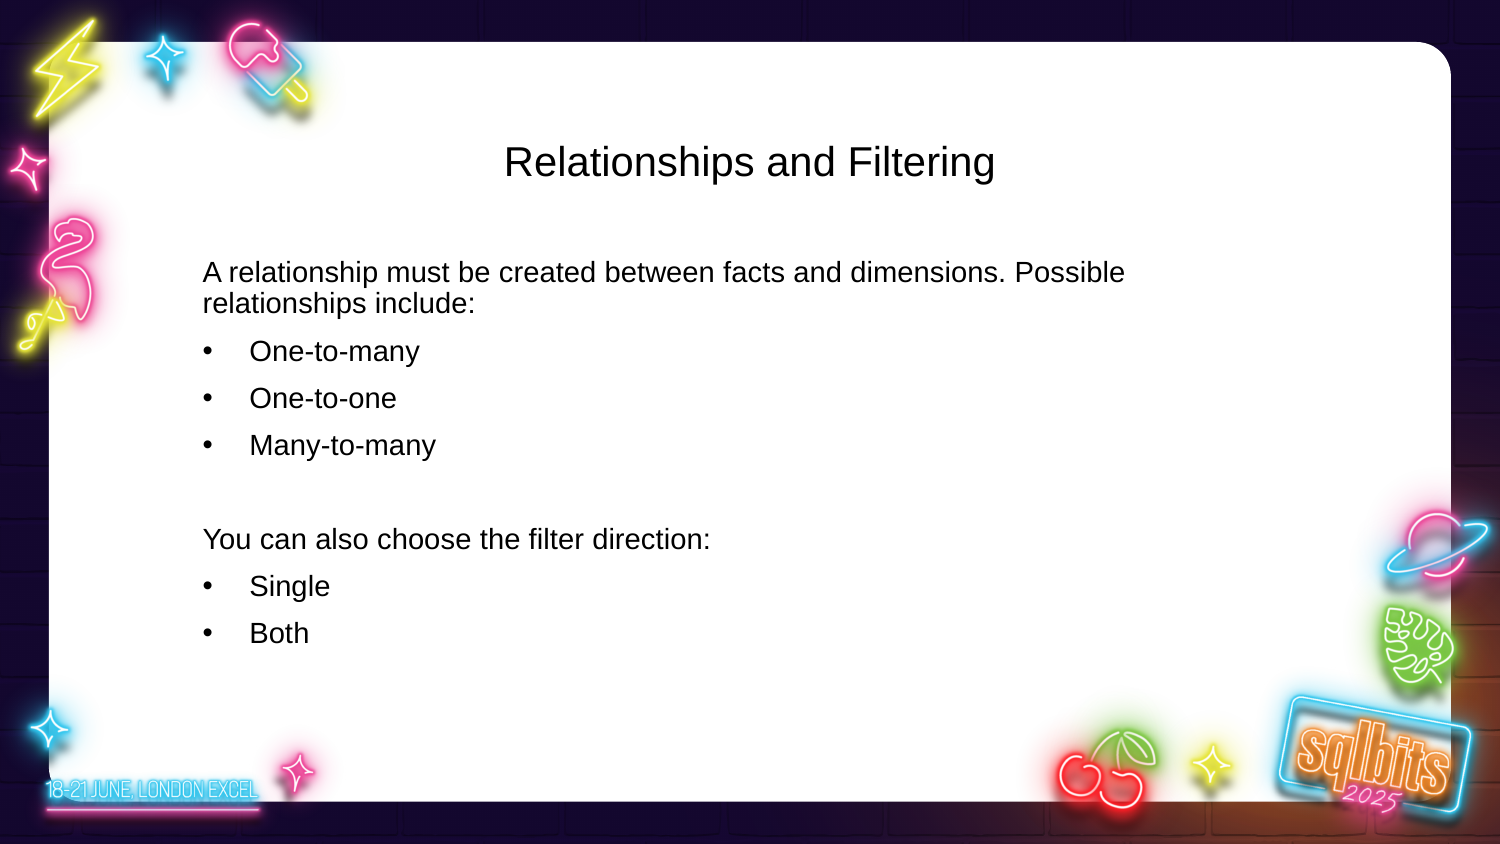

# Relationships and Filtering
A relationship must be created between facts and dimensions. Possible relationships include:
One-to-many
One-to-one
Many-to-many

You can also choose the filter direction:
Single
Both